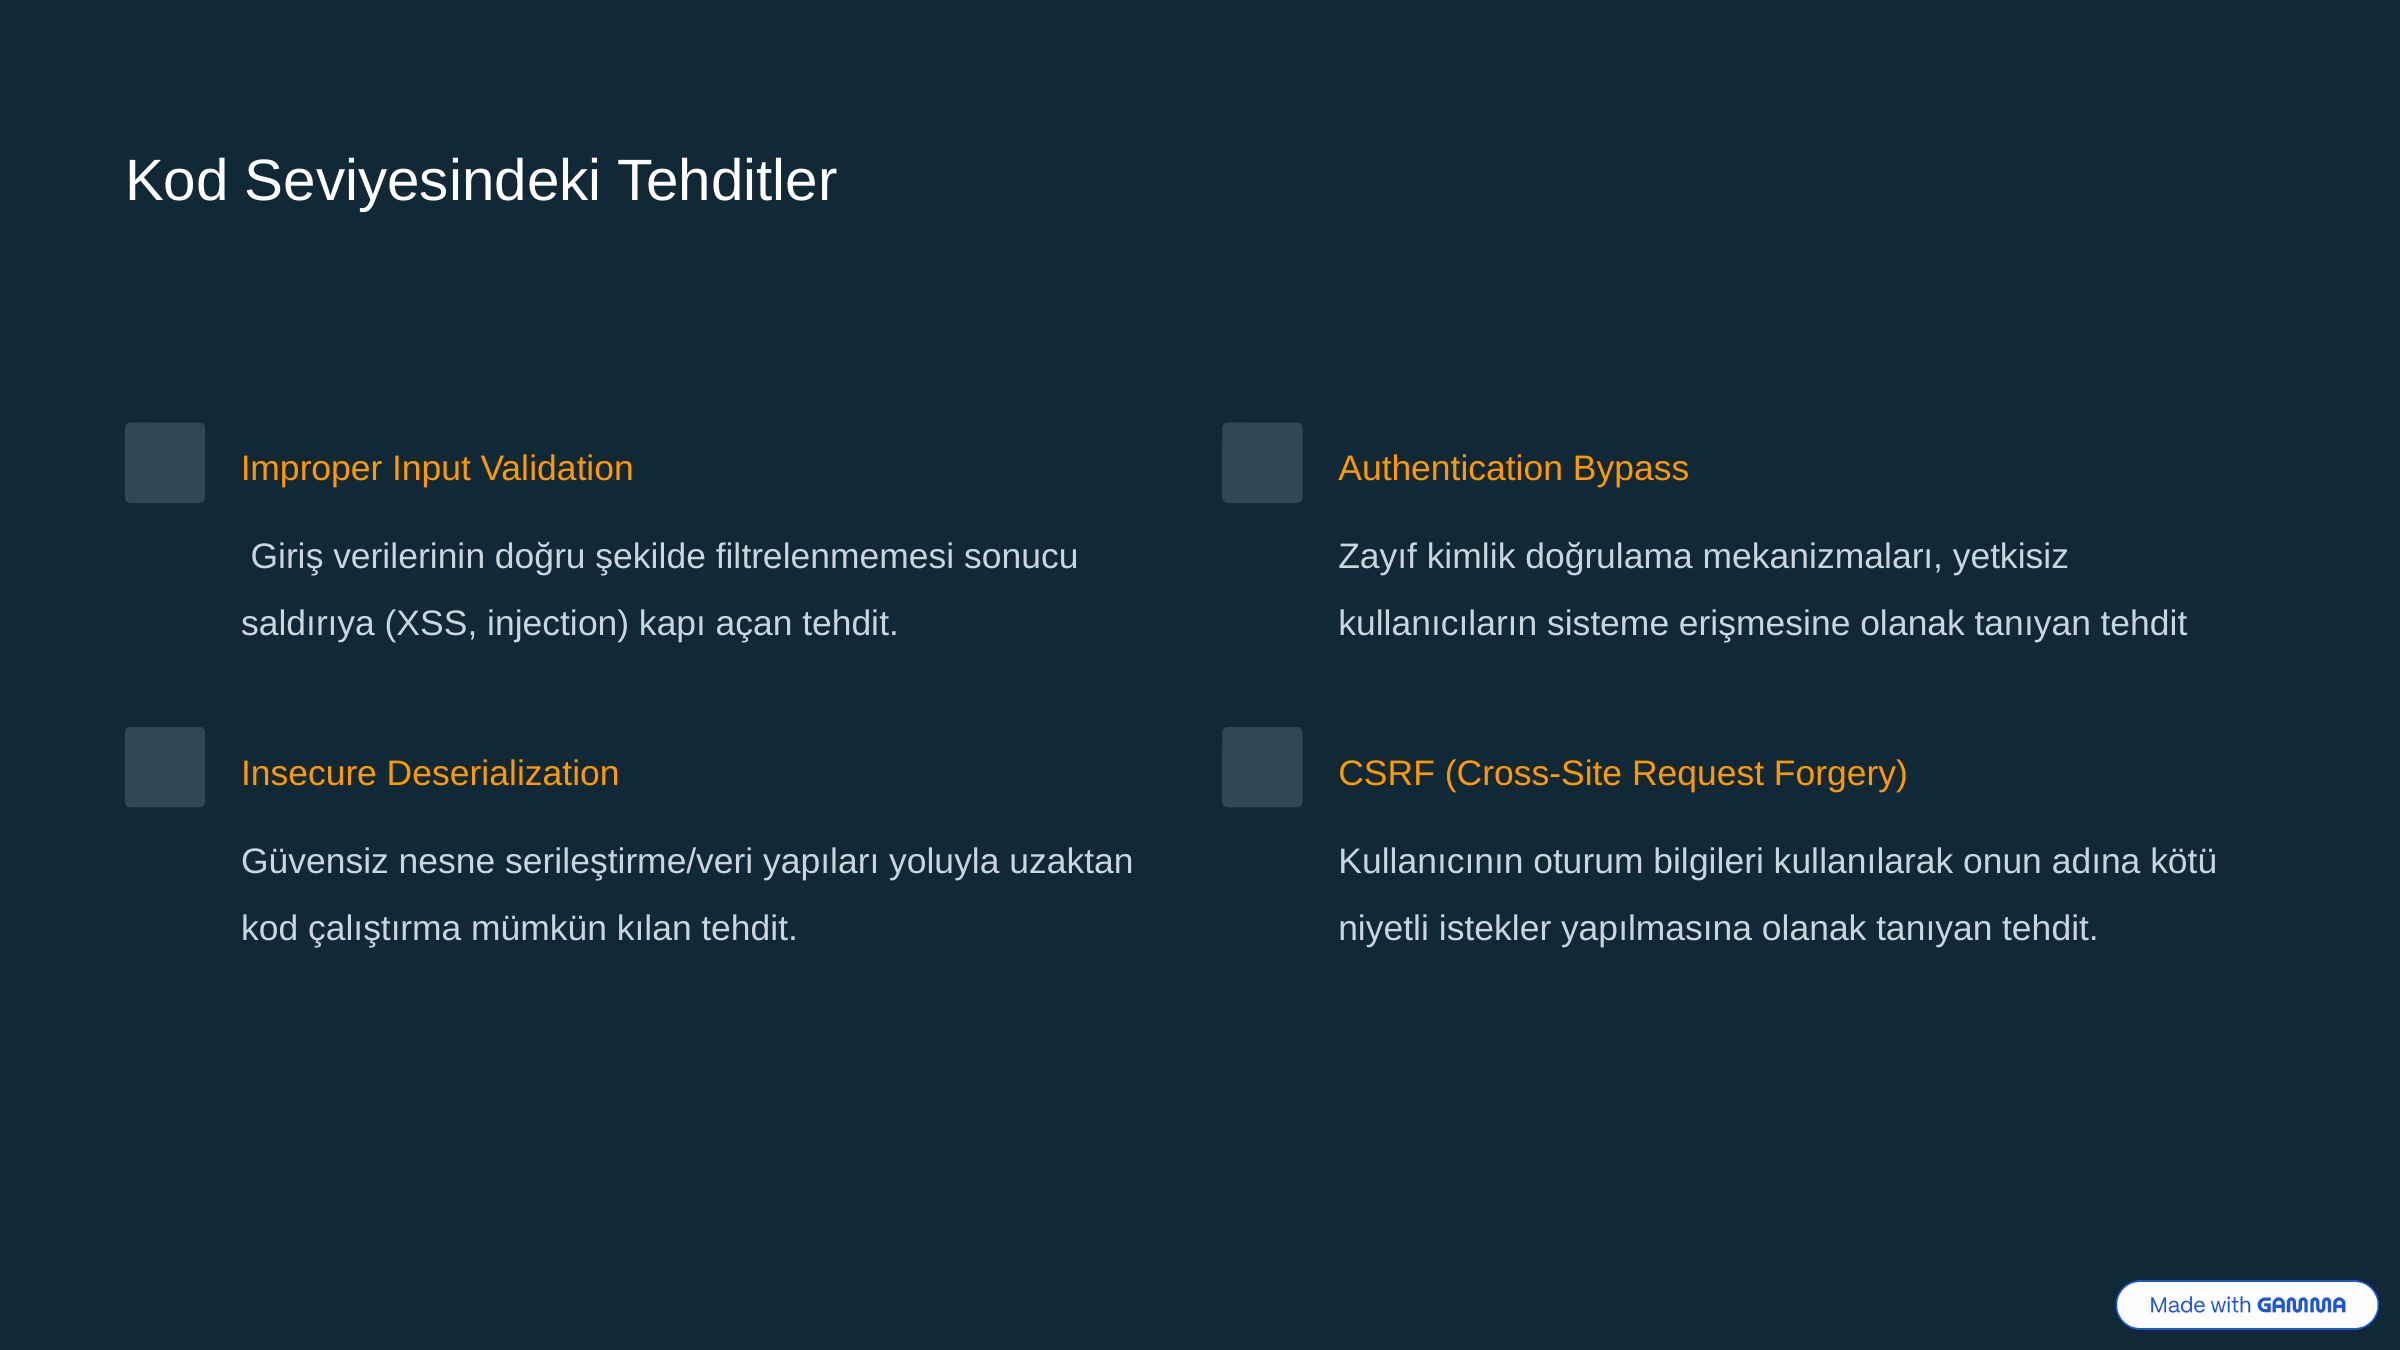

Kod Seviyesindeki Tehditler

Improper Input Validation
Authentication Bypass
 Giriş verilerinin doğru şekilde filtrelenmemesi sonucu saldırıya (XSS, injection) kapı açan tehdit.
Zayıf kimlik doğrulama mekanizmaları, yetkisiz kullanıcıların sisteme erişmesine olanak tanıyan tehdit

Insecure Deserialization
CSRF (Cross-Site Request Forgery)
Güvensiz nesne serileştirme/veri yapıları yoluyla uzaktan kod çalıştırma mümkün kılan tehdit.
Kullanıcının oturum bilgileri kullanılarak onun adına kötü niyetli istekler yapılmasına olanak tanıyan tehdit.